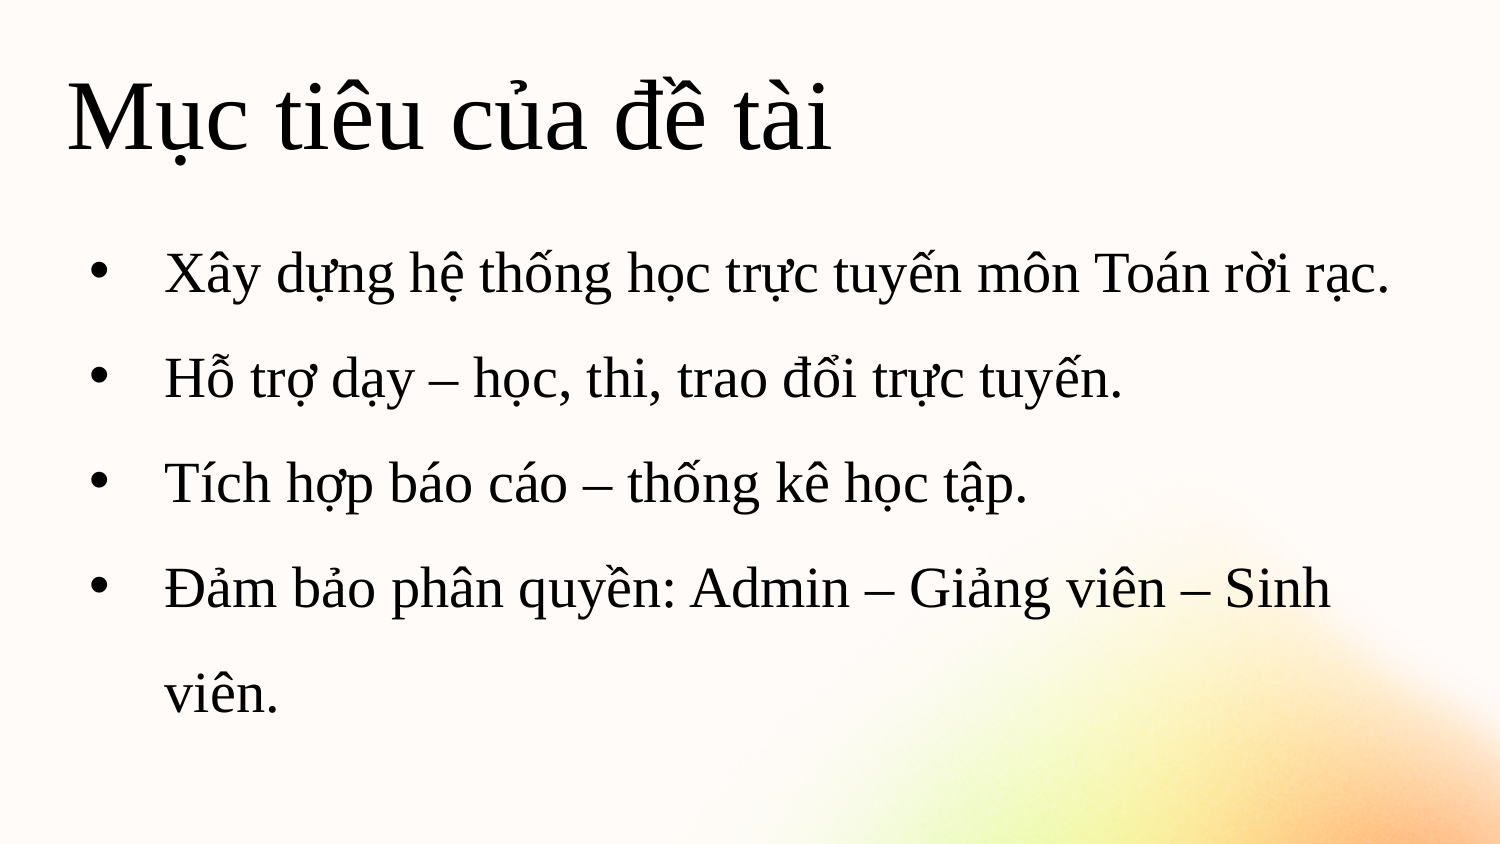

# Mục tiêu của đề tài
Xây dựng hệ thống học trực tuyến môn Toán rời rạc.
Hỗ trợ dạy – học, thi, trao đổi trực tuyến.
Tích hợp báo cáo – thống kê học tập.
Đảm bảo phân quyền: Admin – Giảng viên – Sinh viên.